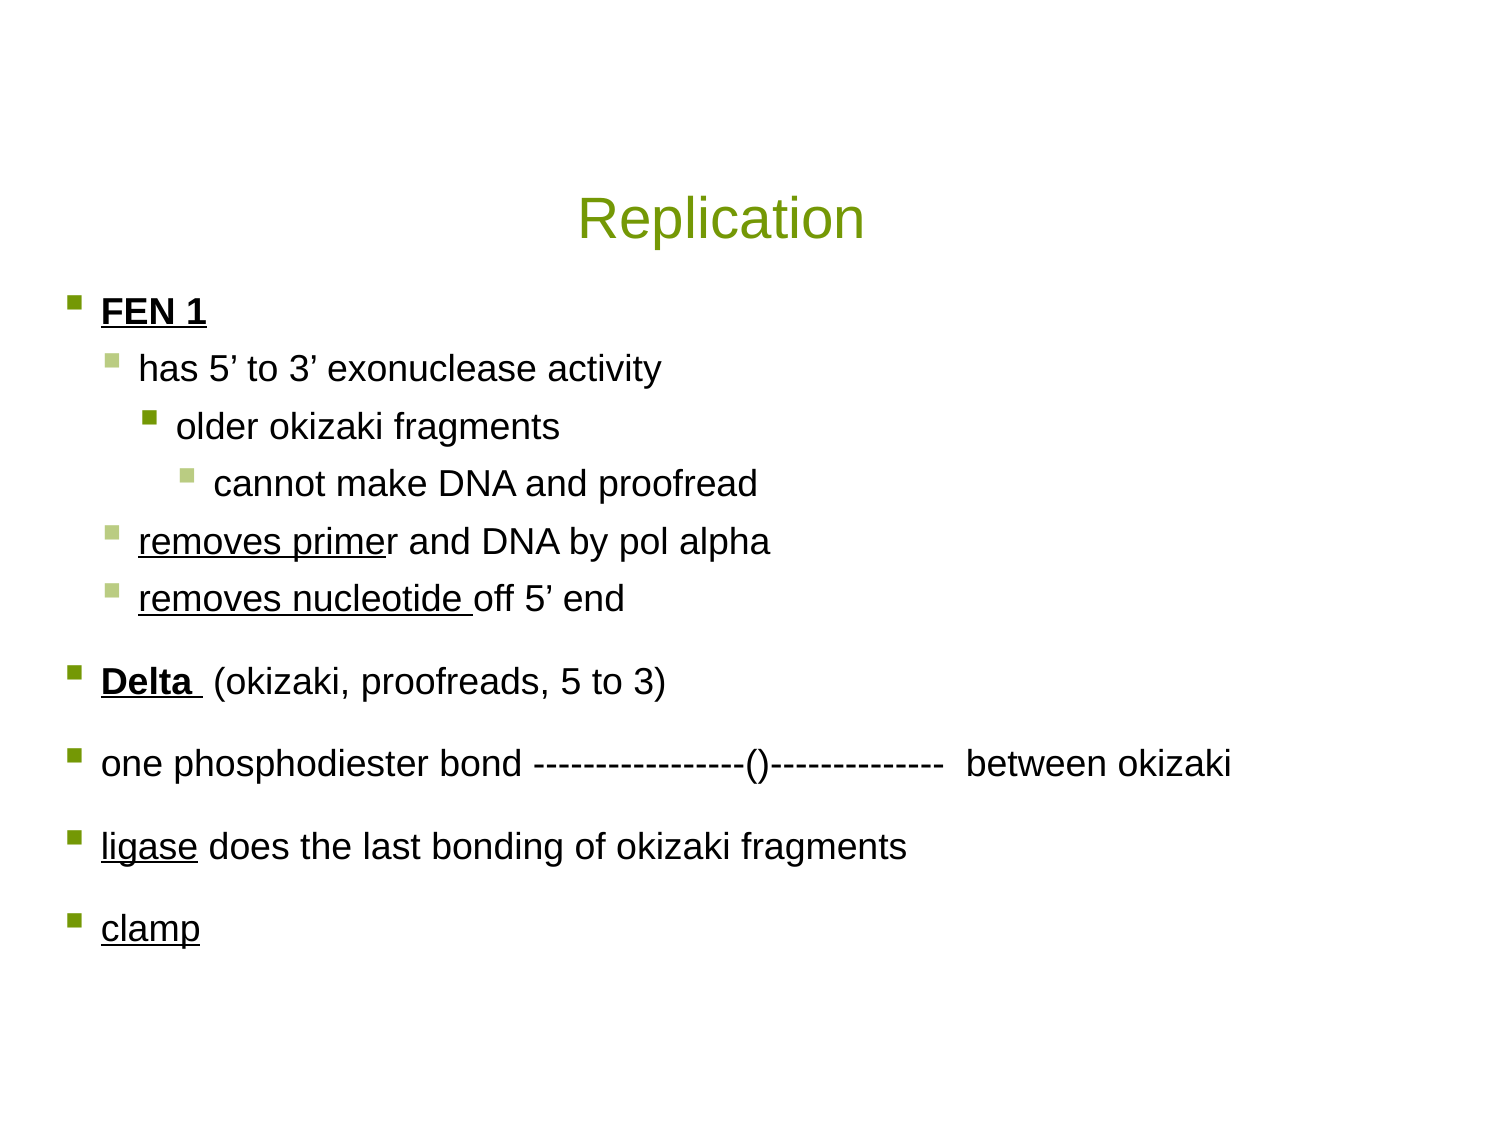

# Replication
FEN 1
has 5’ to 3’ exonuclease activity
older okizaki fragments
cannot make DNA and proofread
removes primer and DNA by pol alpha
removes nucleotide off 5’ end
Delta  (okizaki, proofreads, 5 to 3)
one phosphodiester bond -----------------()--------------  between okizaki
ligase does the last bonding of okizaki fragments
clamp